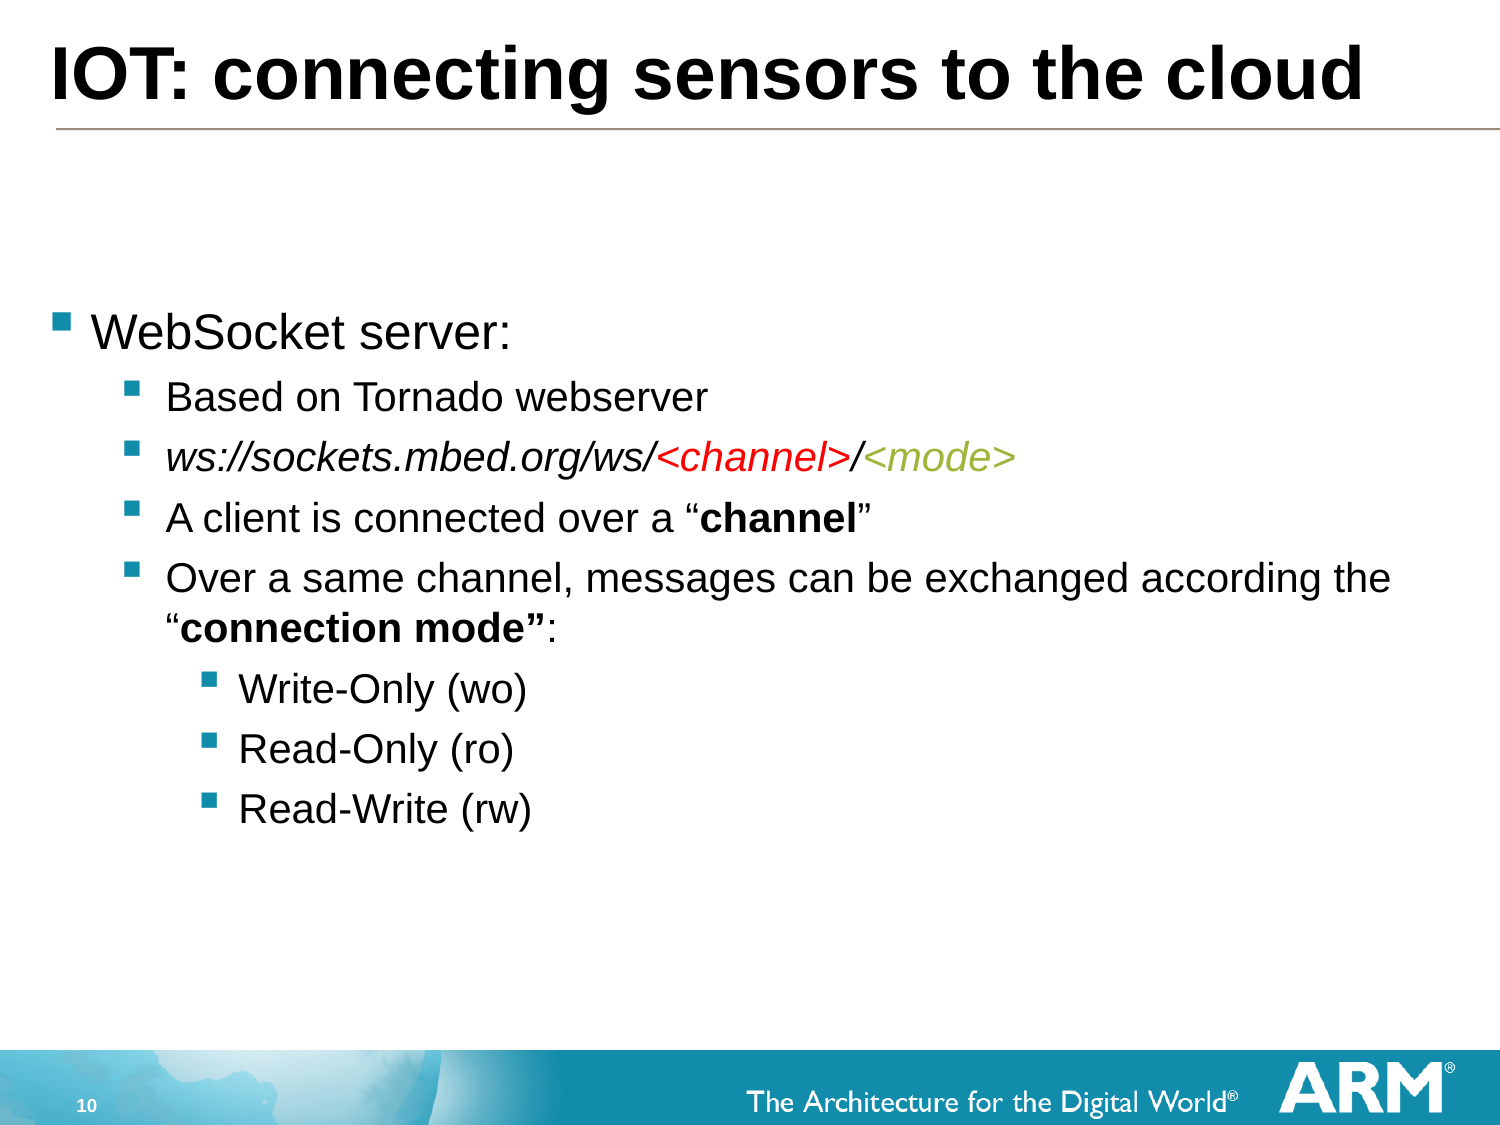

# IOT: connecting sensors to the cloud
WebSocket server:
Based on Tornado webserver
ws://sockets.mbed.org/ws/<channel>/<mode>
A client is connected over a “channel”
Over a same channel, messages can be exchanged according the “connection mode”:
Write-Only (wo)
Read-Only (ro)
Read-Write (rw)